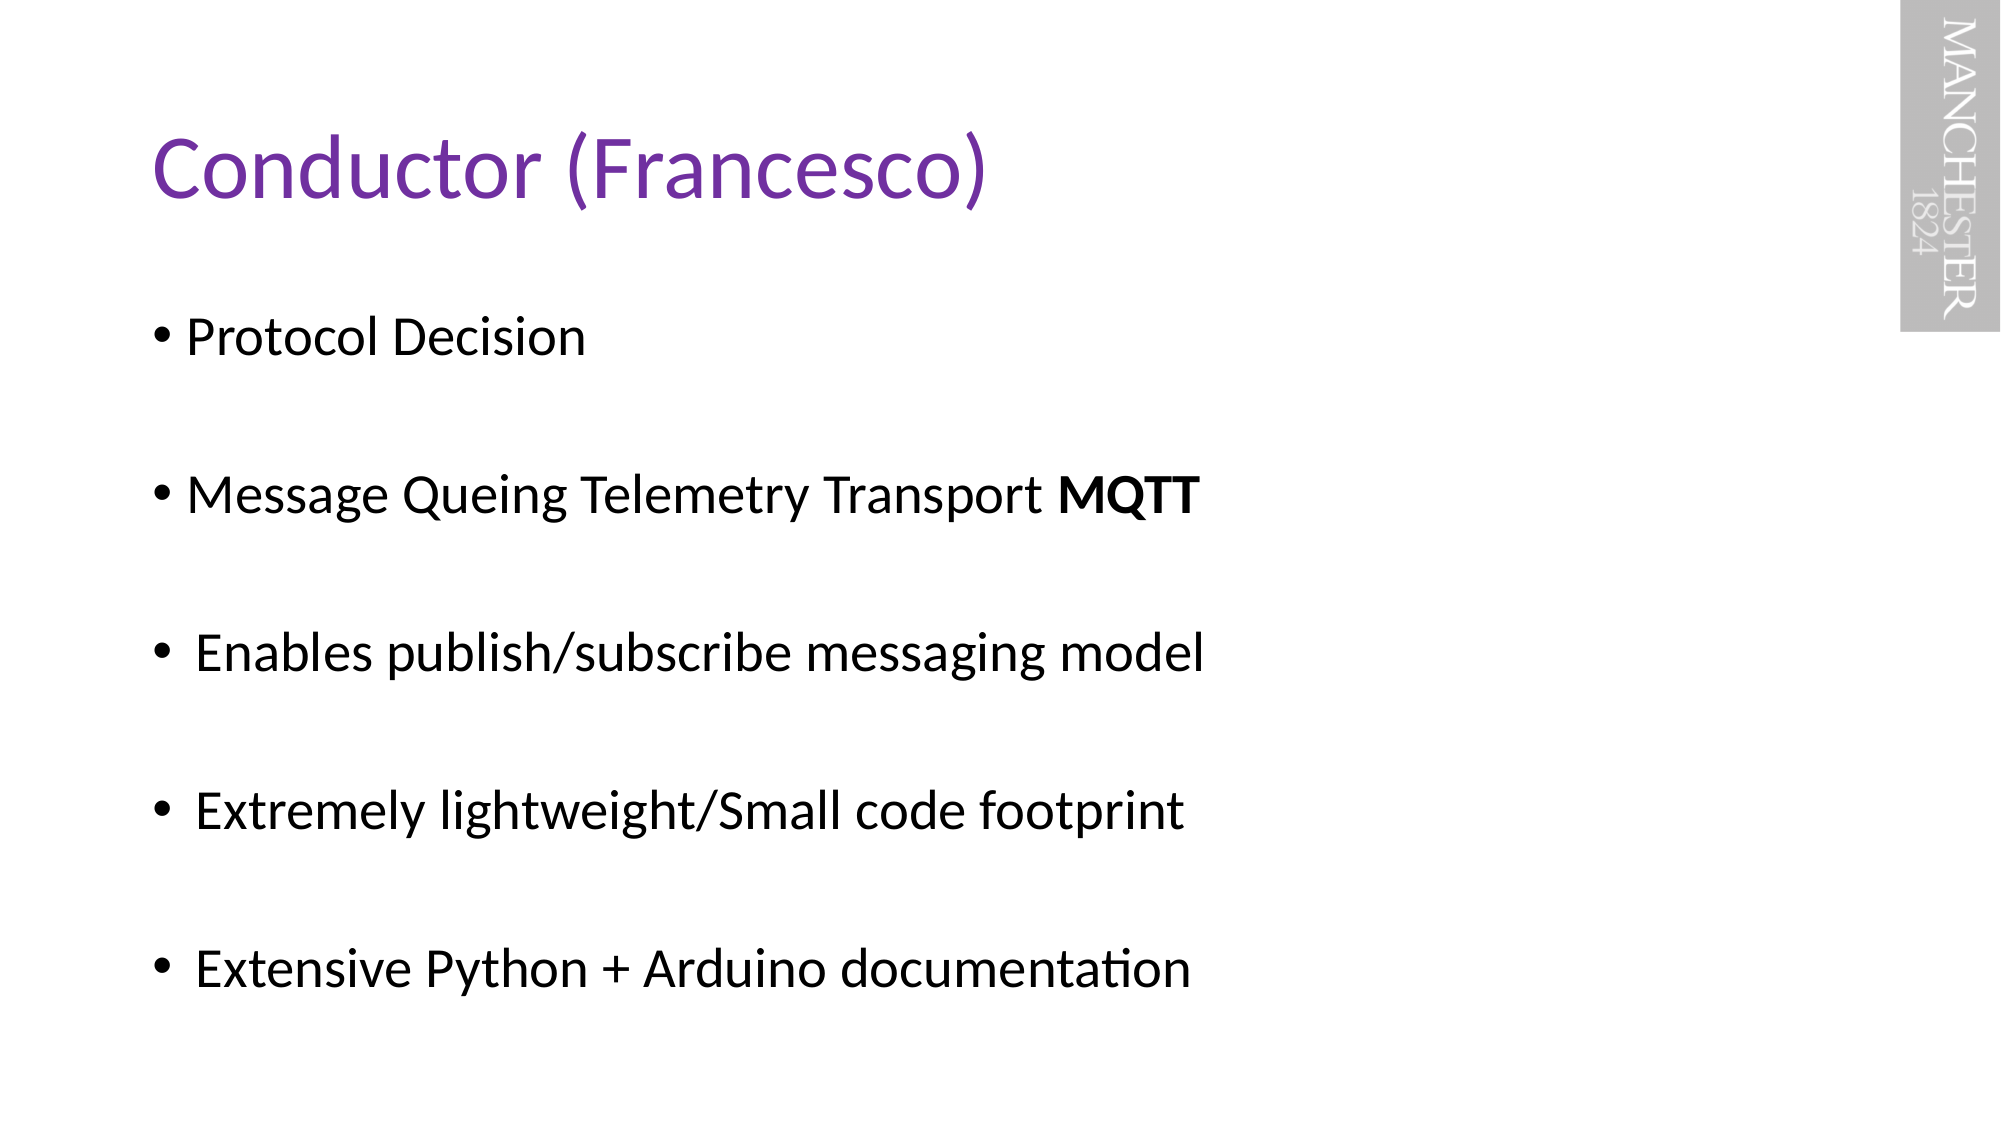

# Conductor (Francesco)
Protocol Decision

Message Queing Telemetry Transport MQTT

Enables publish/subscribe messaging model

Extremely lightweight/Small code footprint

Extensive Python + Arduino documentation